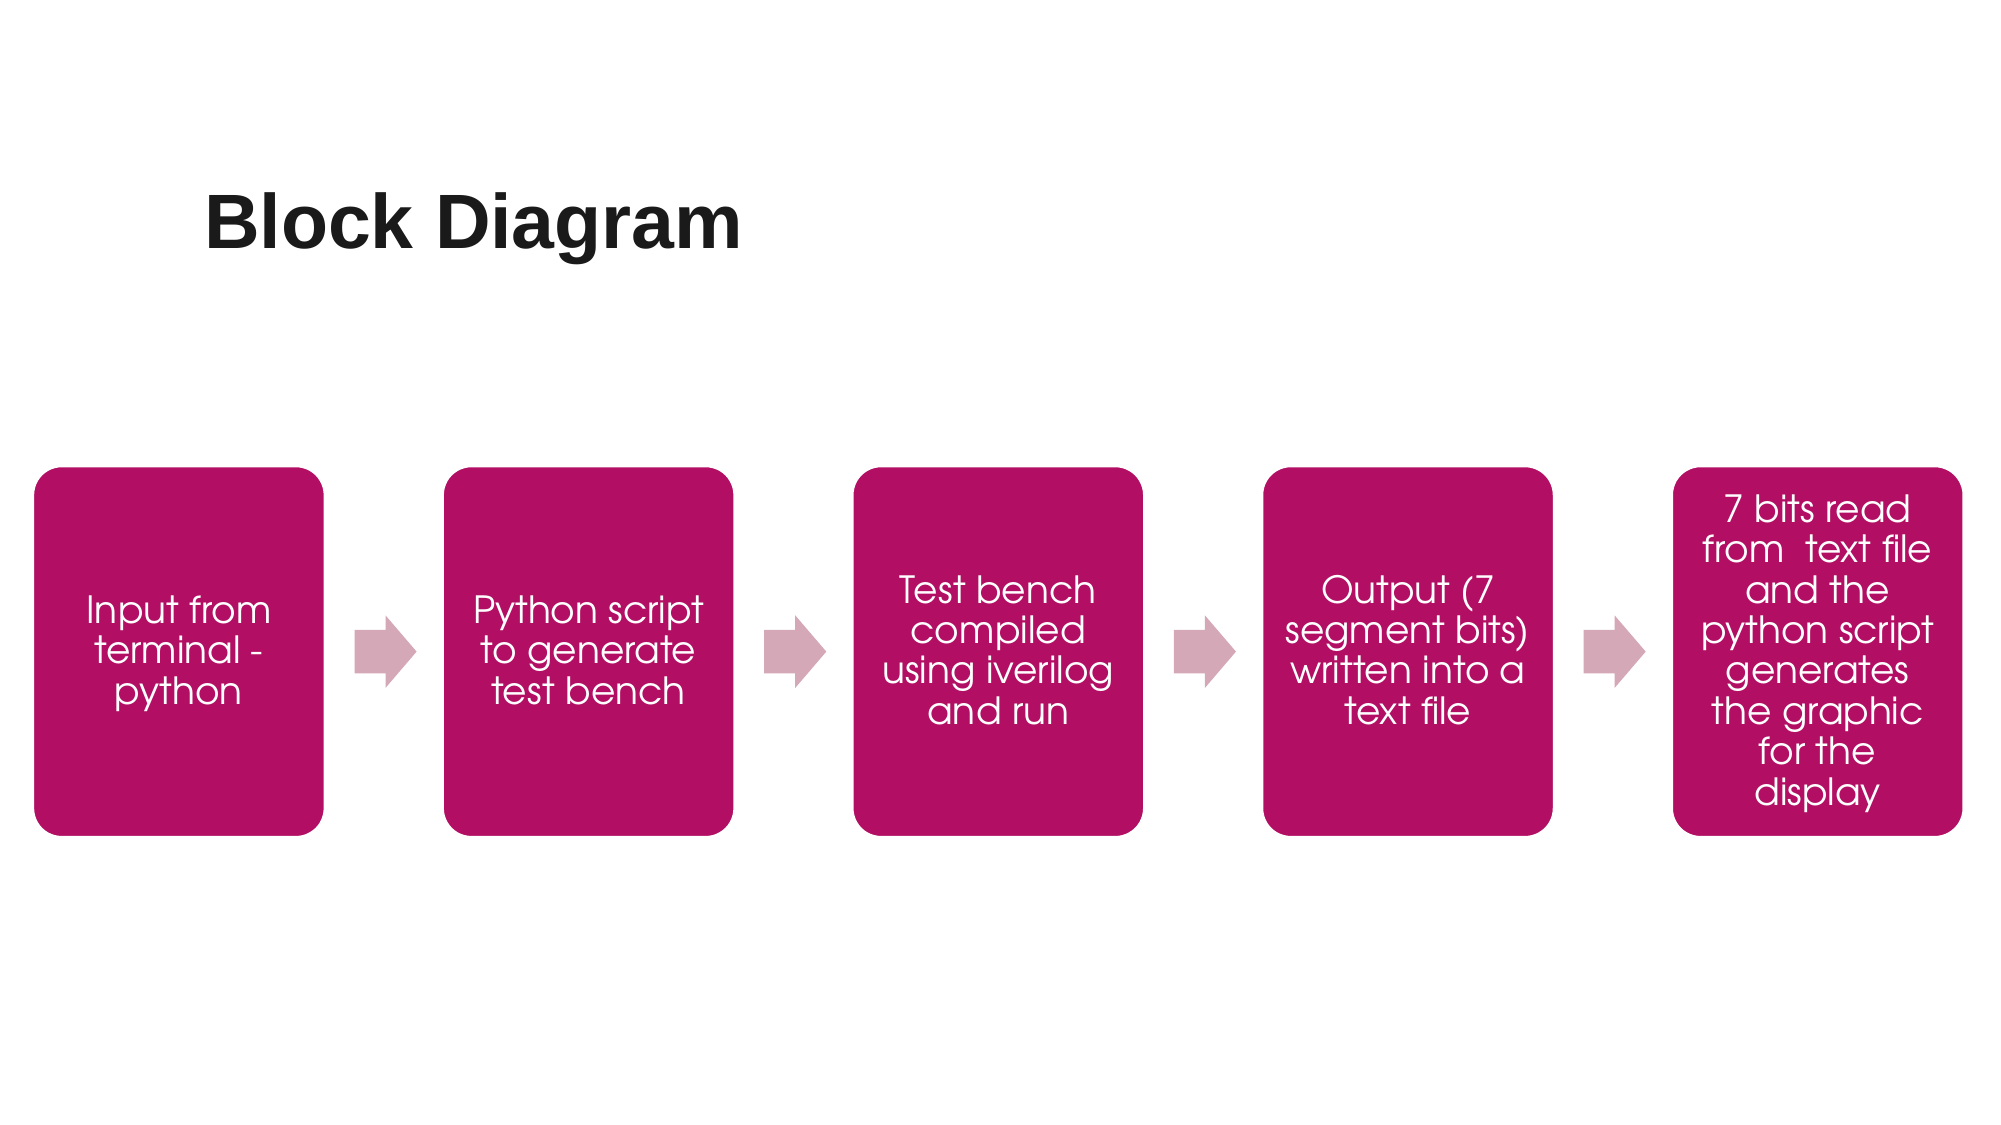

# Block Diagram

Input from terminal - python
Python script to generate test bench
Test bench compiled using iverilog and run
Output (7 segment bits) written into a text file
7 bits read from  text file and the python script generates the graphic for the display